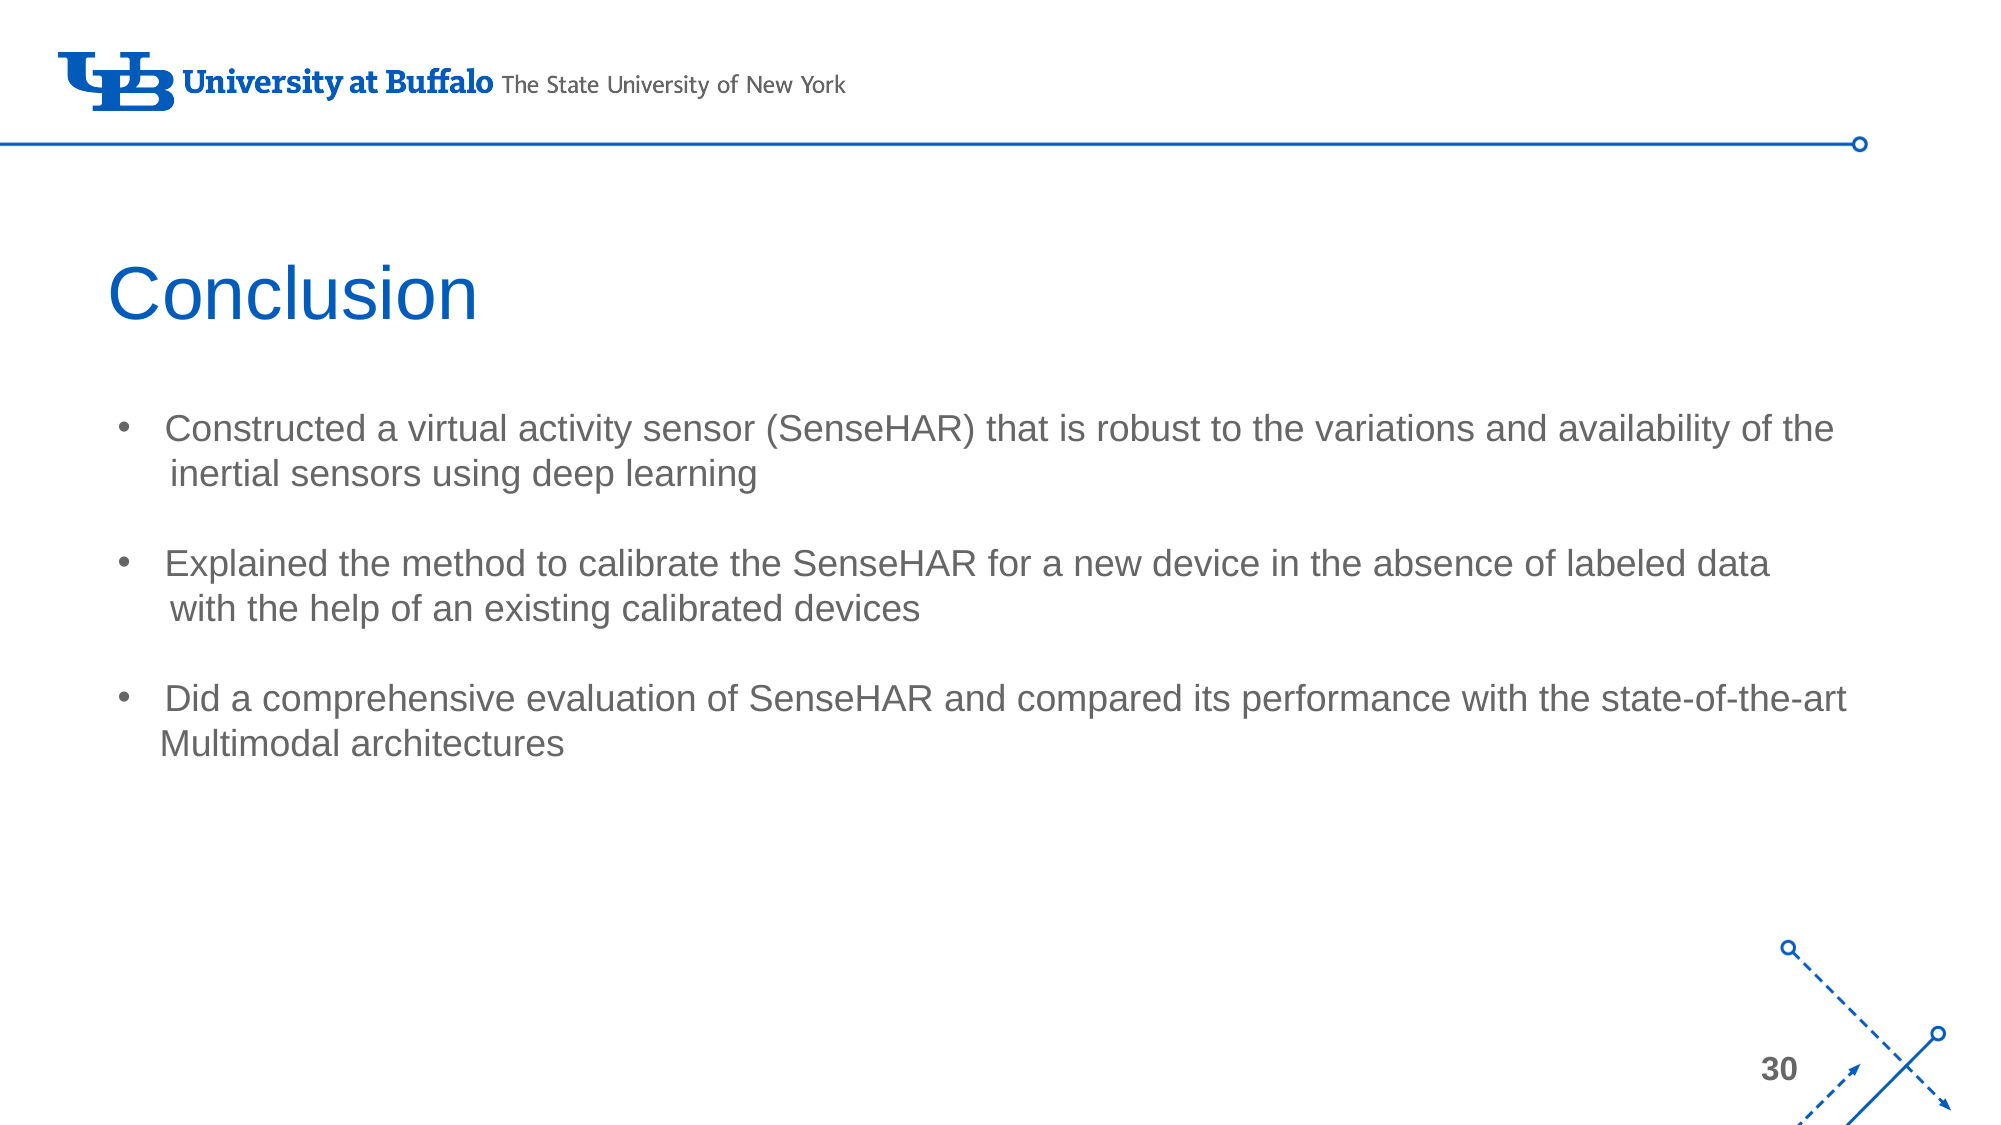

# Conclusion
Constructed a virtual activity sensor (SenseHAR) that is robust to the variations and availability of the
     inertial sensors using deep learning

Explained the method to calibrate the SenseHAR for a new device in the absence of labeled data
     with the help of an existing calibrated devices

Did a comprehensive evaluation of SenseHAR and compared its performance with the state-of-the-art
    Multimodal architectures